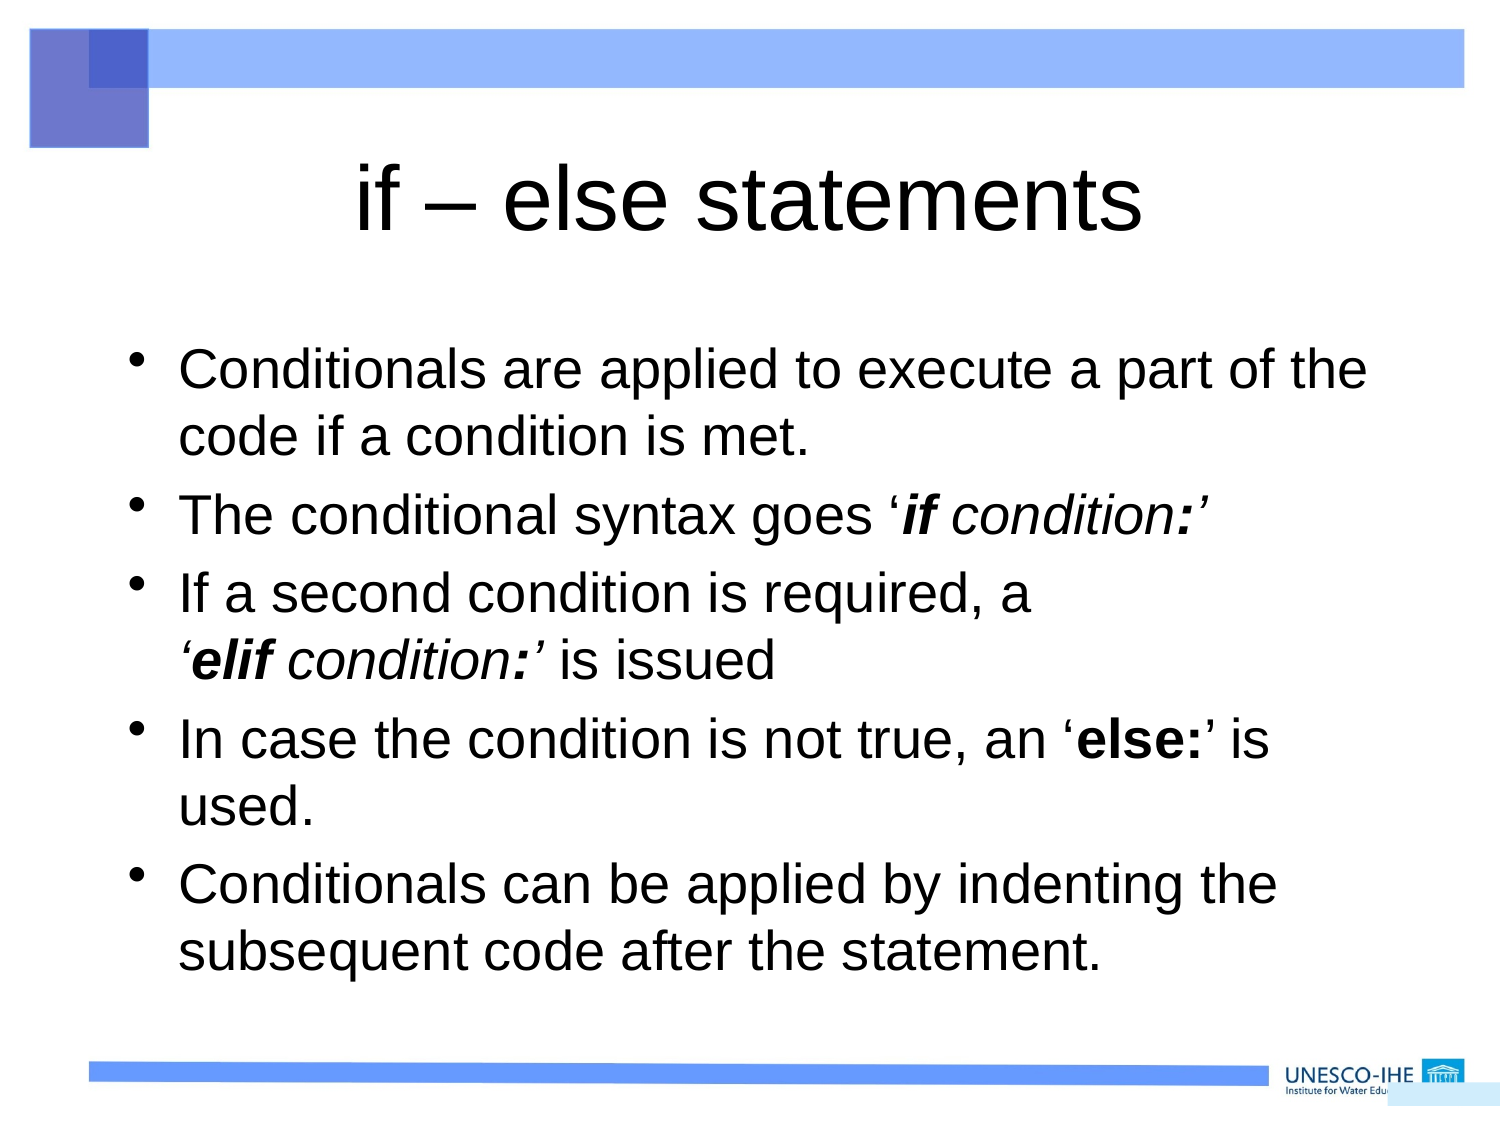

# if – else statements
Conditionals are applied to execute a part of the code if a condition is met.
The conditional syntax goes ‘if condition:’
If a second condition is required, a                ‘elif condition:’ is issued
In case the condition is not true, an ‘else:’ is used.
Conditionals can be applied by indenting the subsequent code after the statement.